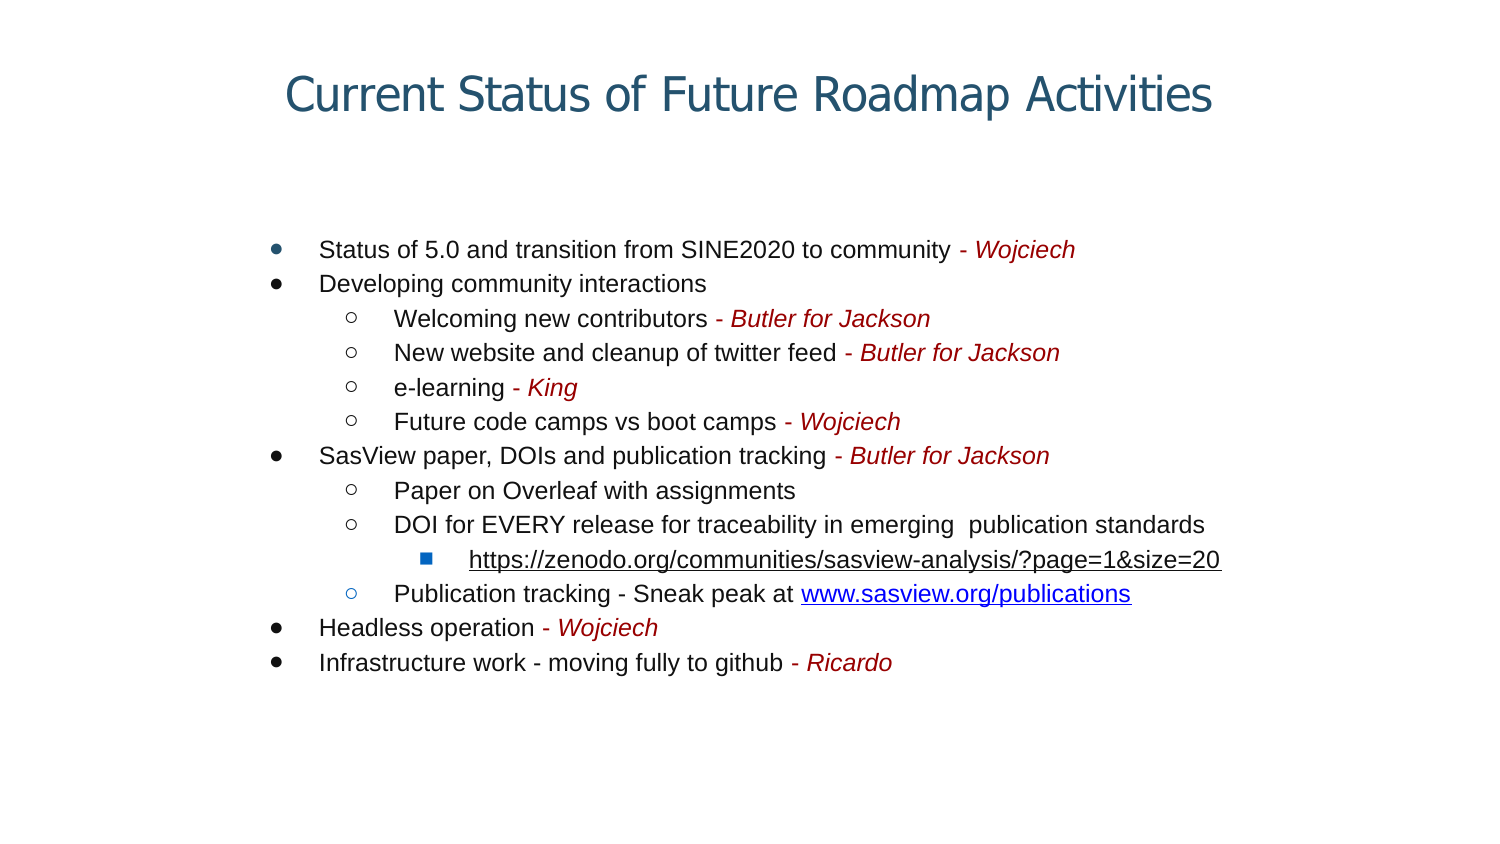

Current Status of Future Roadmap Activities
# Status of 5.0 and transition from SINE2020 to community - Wojciech
Developing community interactions
Welcoming new contributors - Butler for Jackson
New website and cleanup of twitter feed - Butler for Jackson
e-learning - King
Future code camps vs boot camps - Wojciech
SasView paper, DOIs and publication tracking - Butler for Jackson
Paper on Overleaf with assignments
DOI for EVERY release for traceability in emerging  publication standards
https://zenodo.org/communities/sasview-analysis/?page=1&size=20
Publication tracking - Sneak peak at www.sasview.org/publications
Headless operation - Wojciech
Infrastructure work - moving fully to github - Ricardo